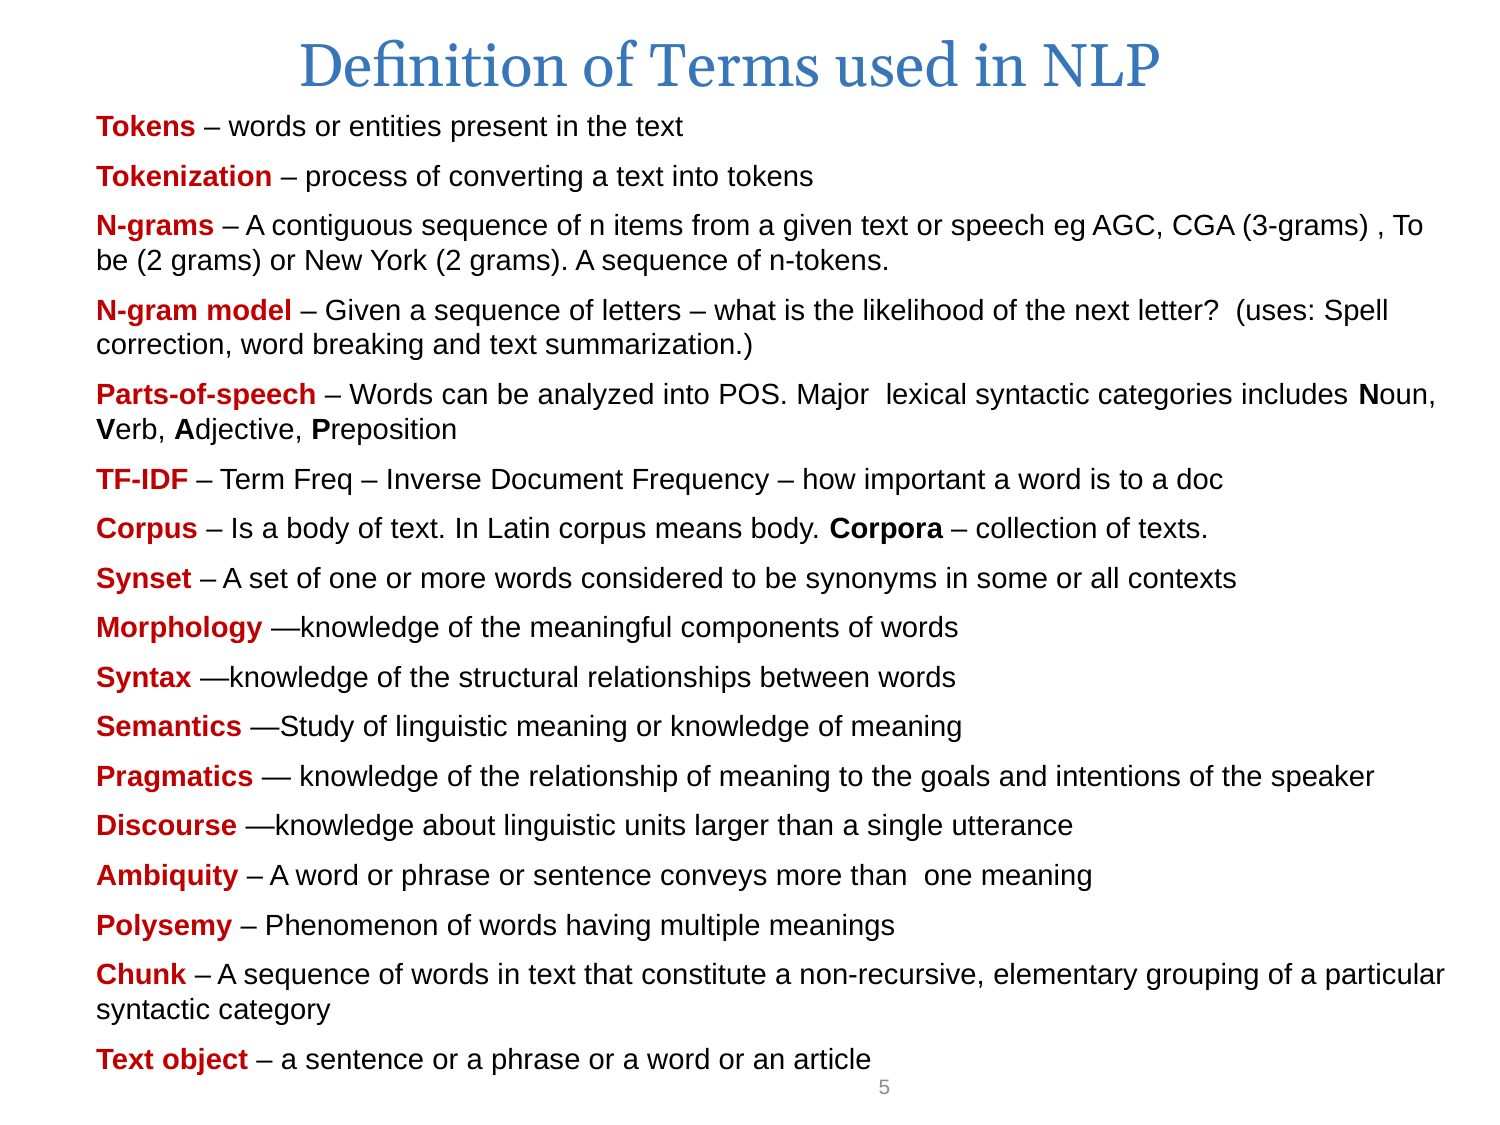

Definition of Terms used in NLP
Tokens – words or entities present in the text
Tokenization – process of converting a text into tokens
N-grams – A contiguous sequence of n items from a given text or speech eg AGC, CGA (3-grams) , To be (2 grams) or New York (2 grams). A sequence of n-tokens.
N-gram model – Given a sequence of letters – what is the likelihood of the next letter?  (uses: Spell correction, word breaking and text summarization.)
Parts-of-speech – Words can be analyzed into POS. Major  lexical syntactic categories includes Noun, Verb, Adjective, Preposition
TF-IDF – Term Freq – Inverse Document Frequency – how important a word is to a doc
Corpus – Is a body of text. In Latin corpus means body. Corpora – collection of texts.
Synset – A set of one or more words considered to be synonyms in some or all contexts
Morphology —knowledge of the meaningful components of words
Syntax —knowledge of the structural relationships between words
Semantics —Study of linguistic meaning or knowledge of meaning
Pragmatics — knowledge of the relationship of meaning to the goals and intentions of the speaker
Discourse —knowledge about linguistic units larger than a single utterance
Ambiquity – A word or phrase or sentence conveys more than  one meaning
Polysemy – Phenomenon of words having multiple meanings
Chunk – A sequence of words in text that constitute a non-recursive, elementary grouping of a particular syntactic category
Text object – a sentence or a phrase or a word or an article

5